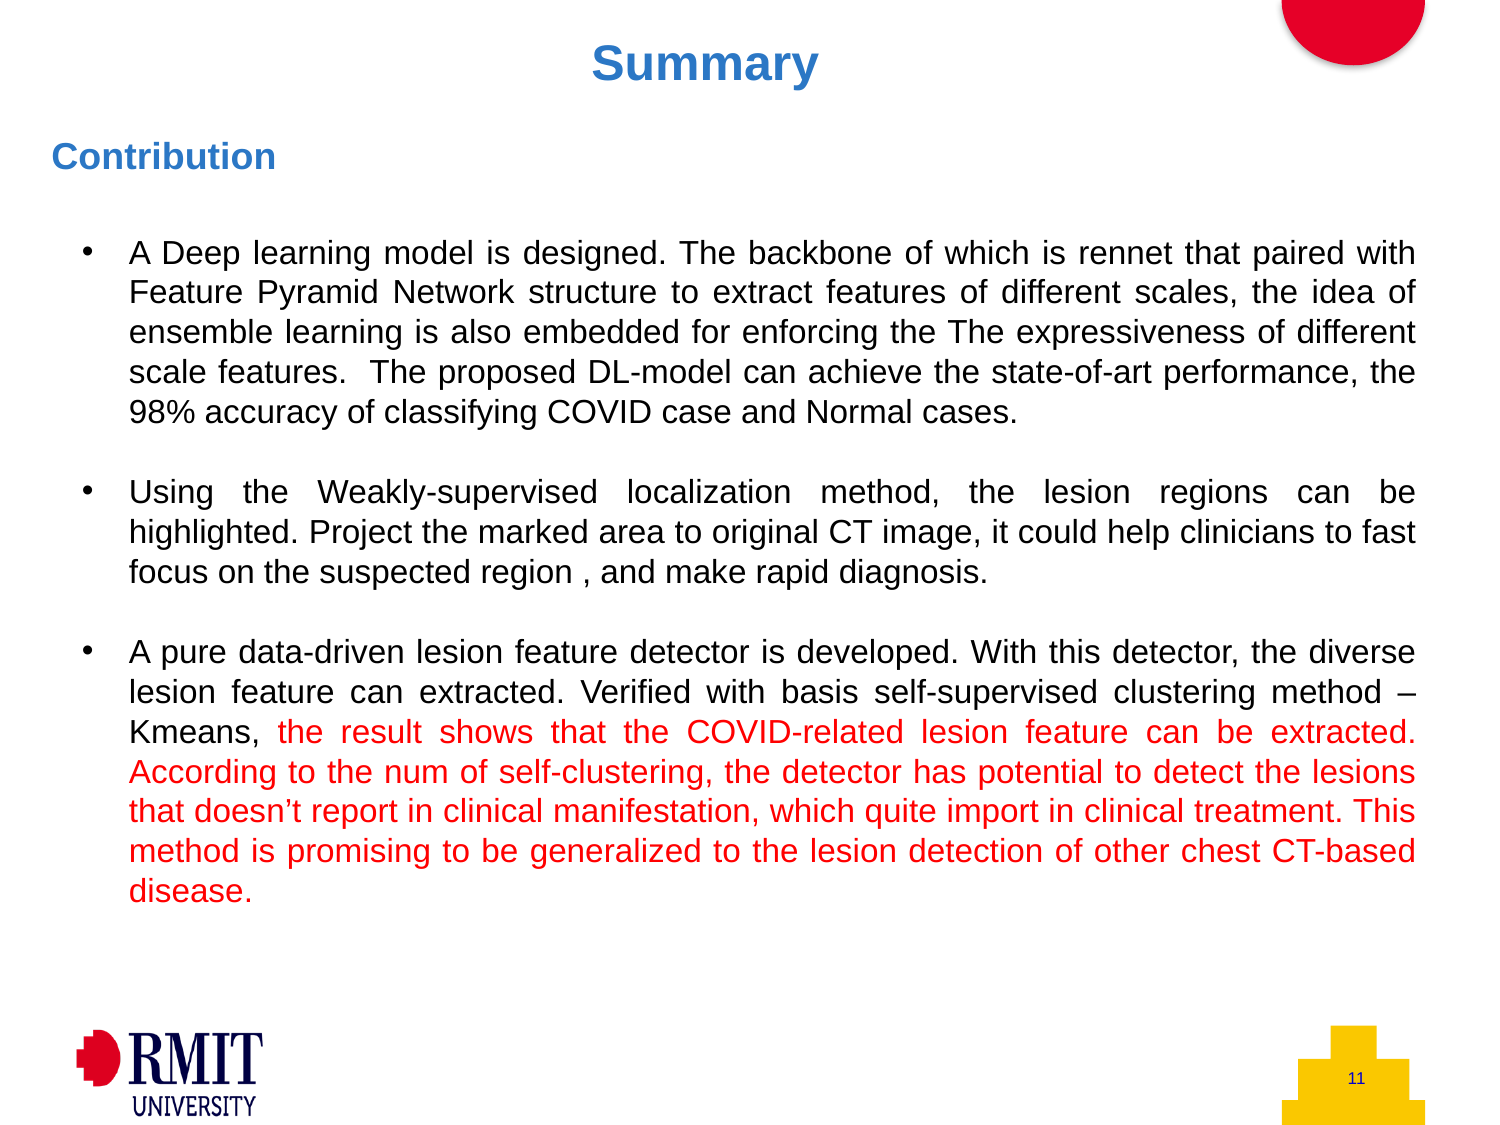

Summary
Contribution
A Deep learning model is designed. The backbone of which is rennet that paired with Feature Pyramid Network structure to extract features of different scales, the idea of ensemble learning is also embedded for enforcing the The expressiveness of different scale features.  The proposed DL-model can achieve the state-of-art performance, the 98% accuracy of classifying COVID case and Normal cases.

Using the Weakly-supervised localization method, the lesion regions can be highlighted. Project the marked area to original CT image, it could help clinicians to fast focus on the suspected region , and make rapid diagnosis.

A pure data-driven lesion feature detector is developed. With this detector, the diverse lesion feature can extracted. Verified with basis self-supervised clustering method – Kmeans, the result shows that the COVID-related lesion feature can be extracted. According to the num of self-clustering, the detector has potential to detect the lesions that doesn’t report in clinical manifestation, which quite import in clinical treatment. This method is promising to be generalized to the lesion detection of other chest CT-based disease.